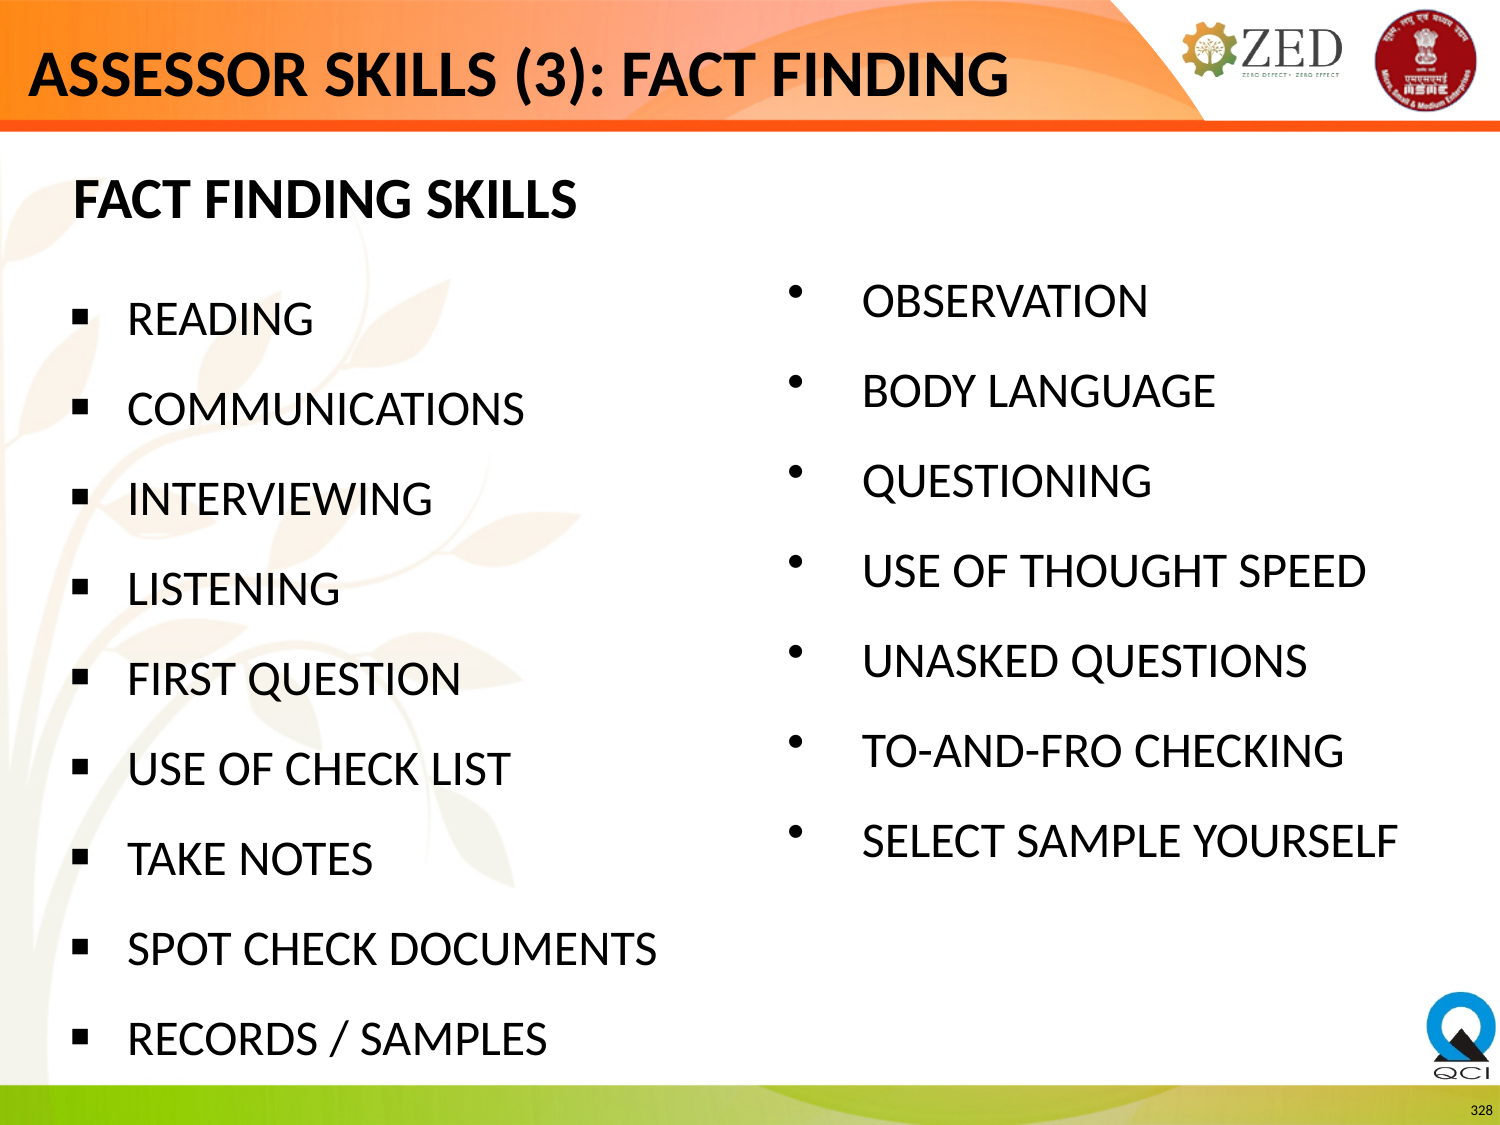

ASSESSOR SKILLS (3): FACT FINDING
# FACT FINDING SKILLS
   READING
   COMMUNICATIONS
   INTERVIEWING
   LISTENING
   FIRST QUESTION
   USE OF CHECK LIST
   TAKE NOTES
   SPOT CHECK DOCUMENTS
   RECORDS / SAMPLES
OBSERVATION
BODY LANGUAGE
QUESTIONING
USE OF THOUGHT SPEED
UNASKED QUESTIONS
TO-AND-FRO CHECKING
SELECT SAMPLE YOURSELF